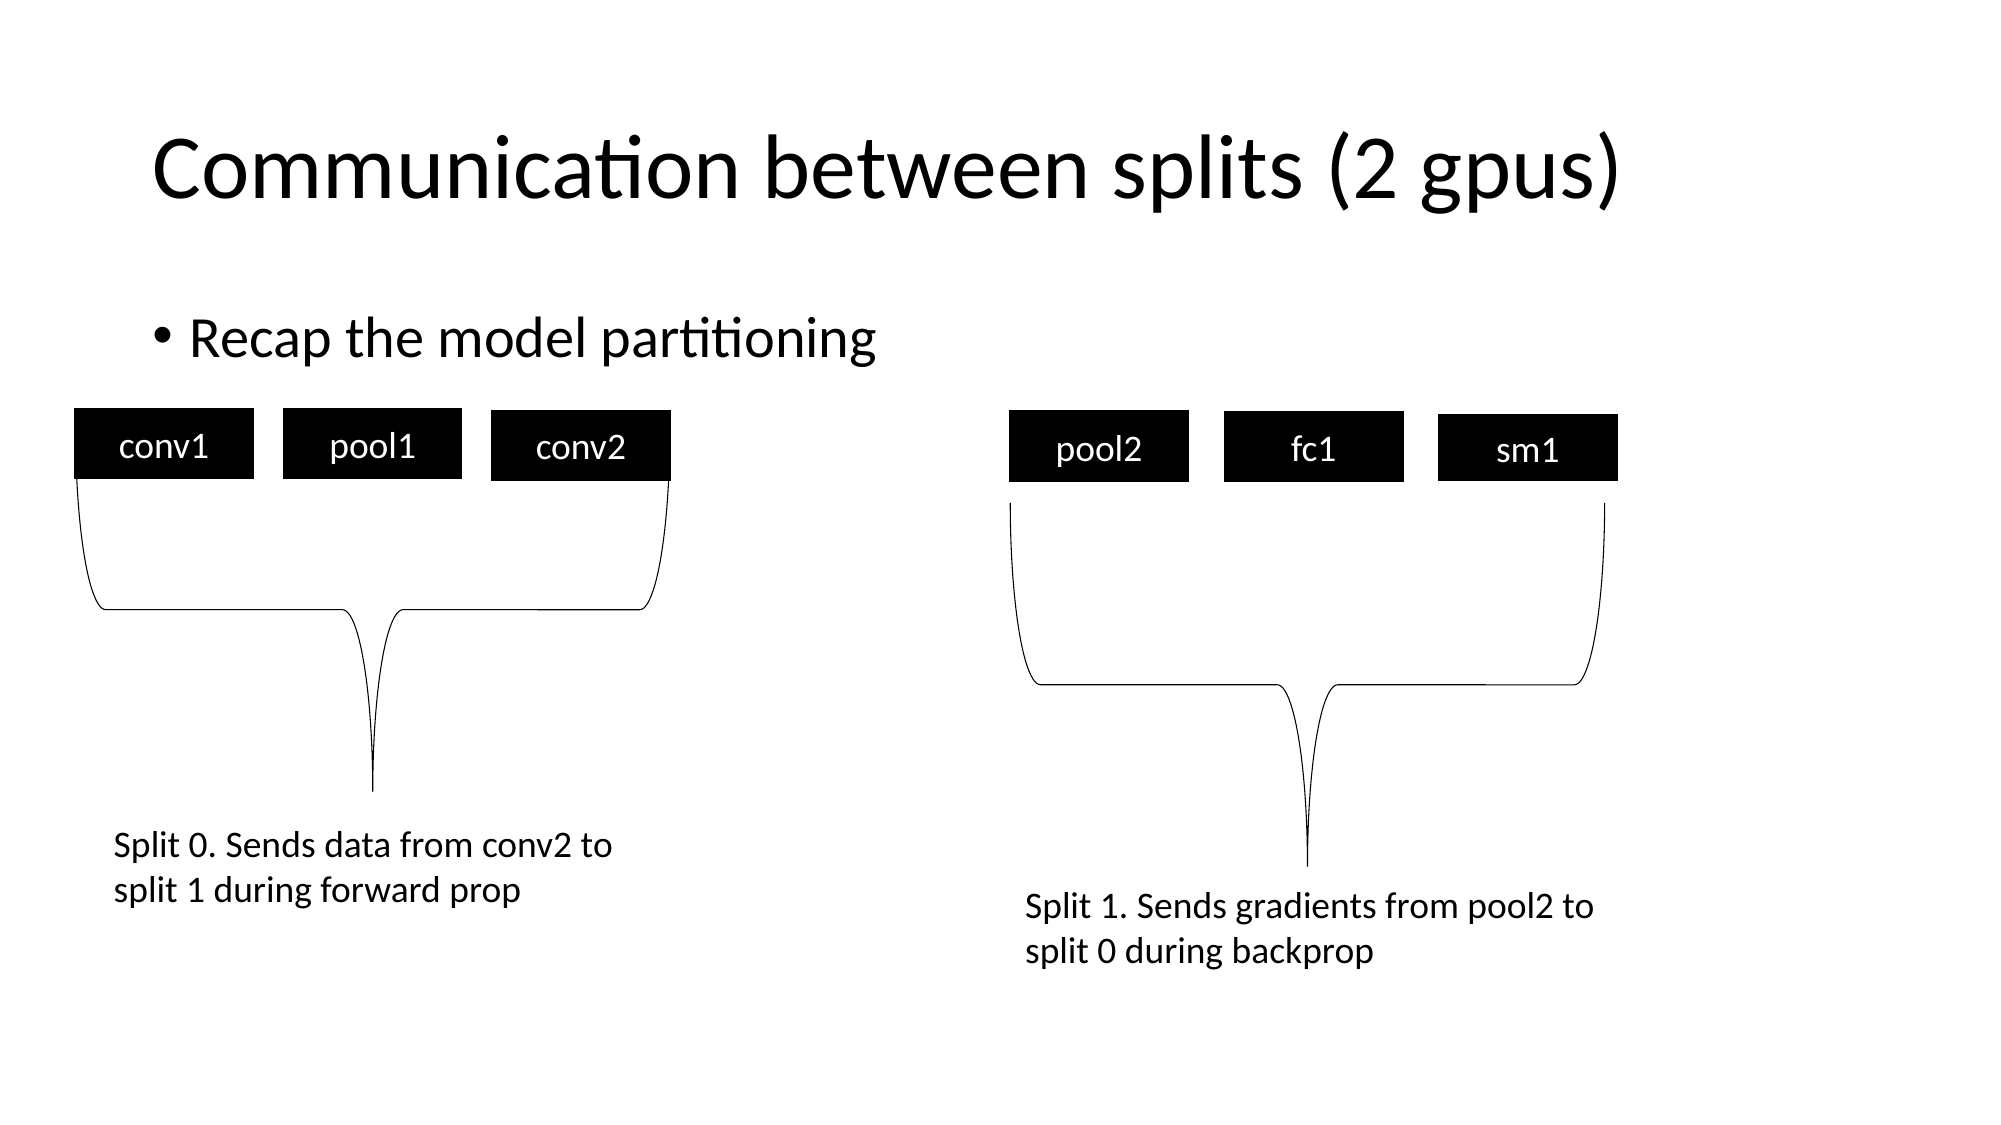

# Communication between splits (2 gpus)
Recap the model partitioning

conv1
pool1
conv2
pool2
fc1
sm1
Split 0. Sends data from conv2 to split 1 during forward prop
Split 1. Sends gradients from pool2 to split 0 during backprop